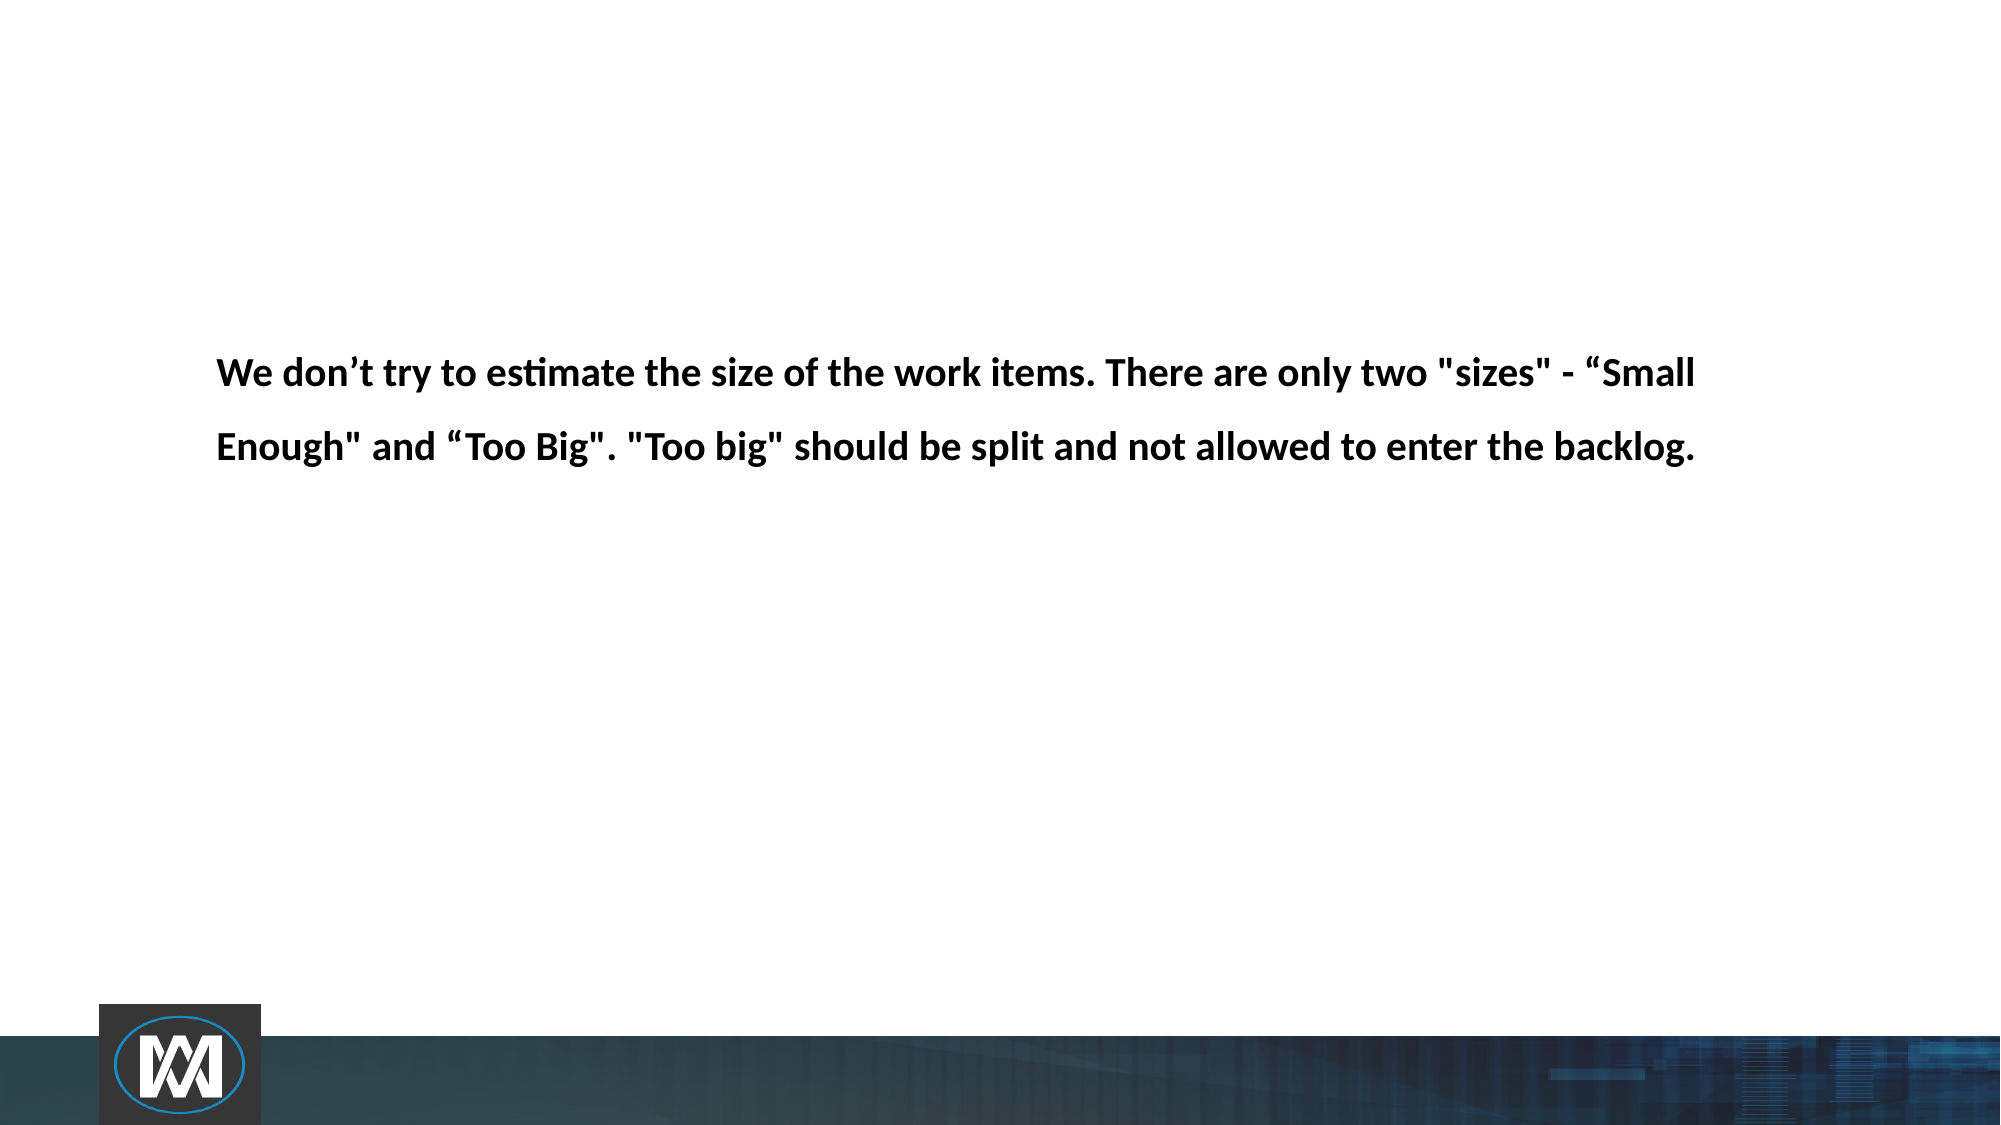

# We don’t try to estimate the size of the work items. There are only two "sizes" - “Small Enough" and “Too Big". "Too big" should be split and not allowed to enter the backlog.